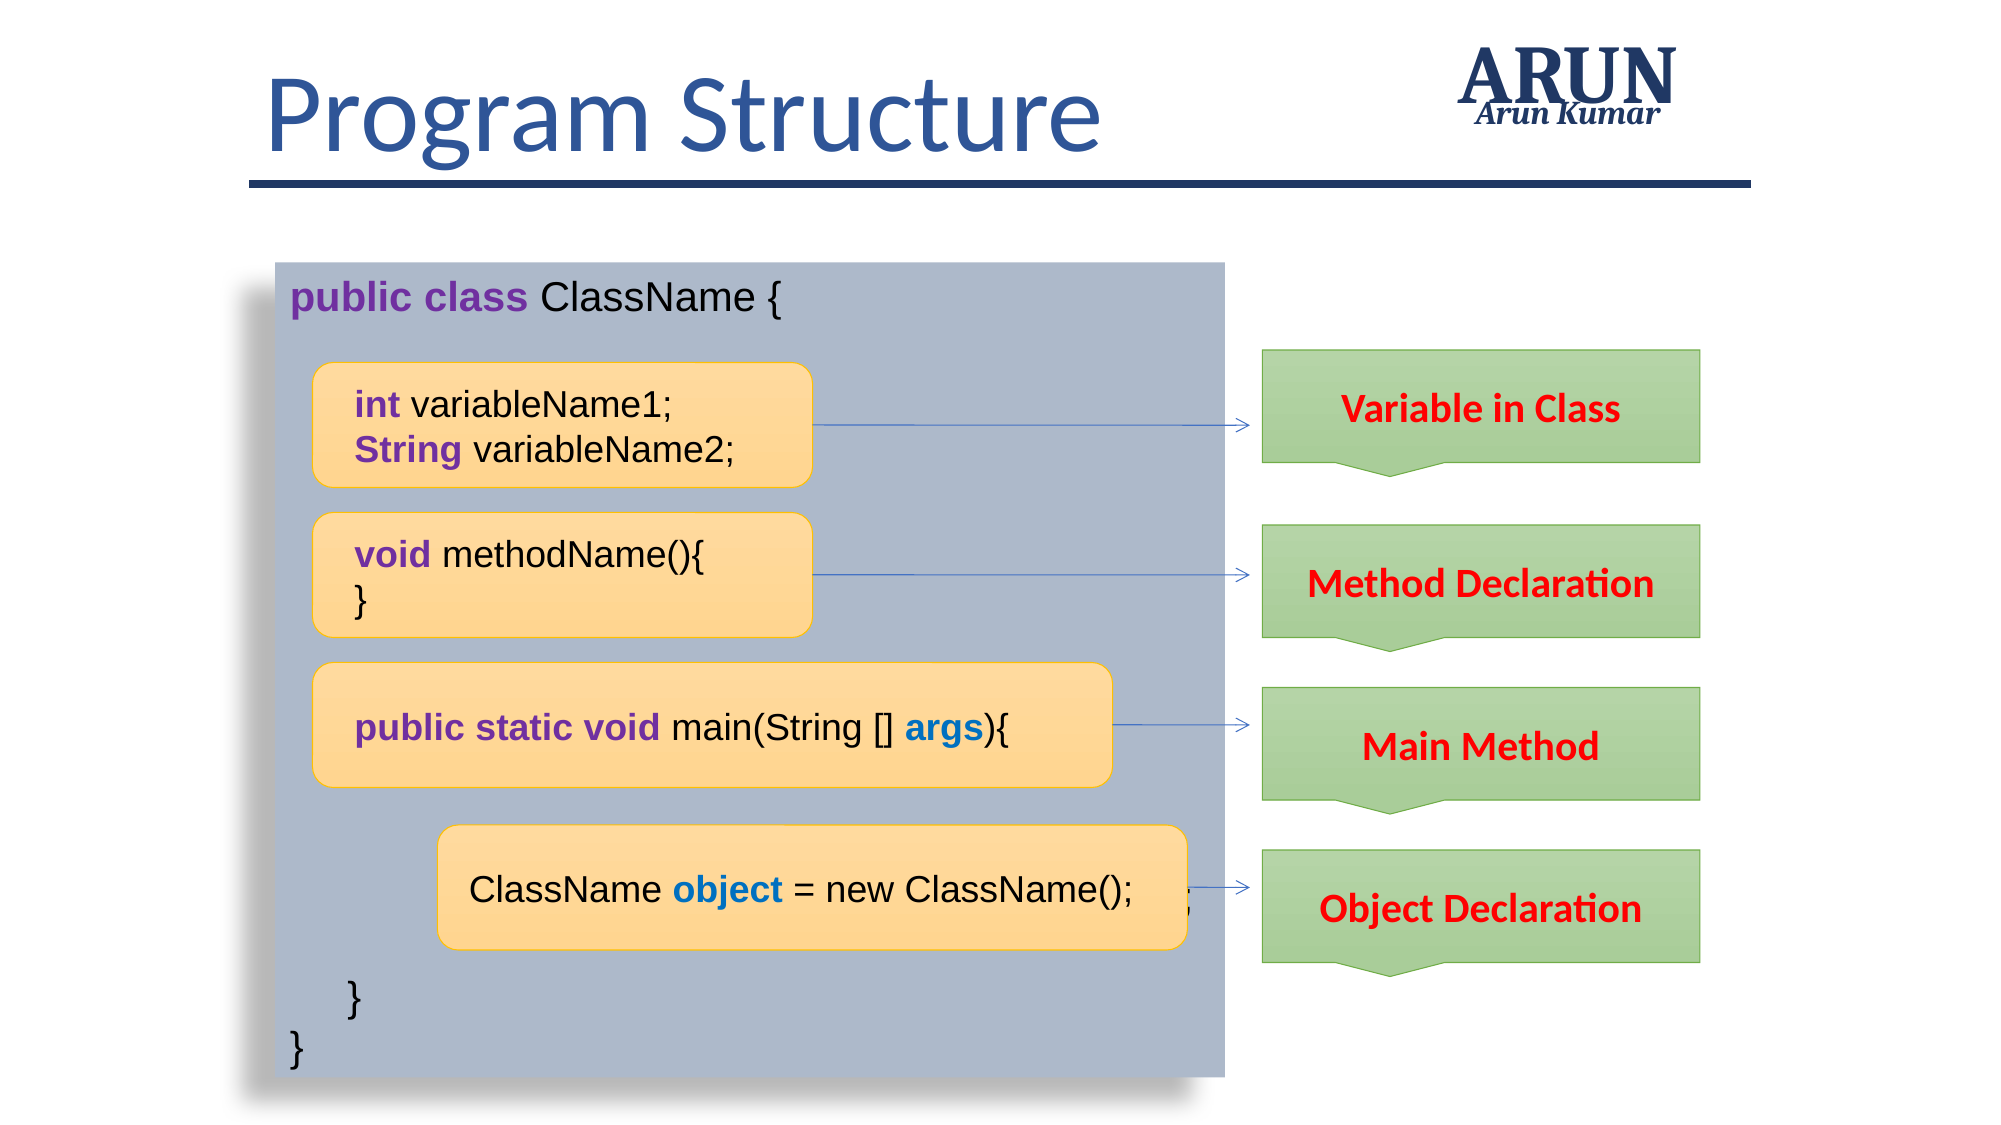

Program Structure

ARUN
Arun Kumar

public class ClassName {

    int variableName1;
    String variableName2;

    void methodName(){
     }

     public static void main(String [] args){

	 ClassName object = new ClassName();

     }
}
Variable in Class
  int variableName1;
  String variableName2;
  void methodName(){
  }
Method Declaration
  public static void main(String [] args){
Main Method
 ClassName object = new ClassName();
Object Declaration